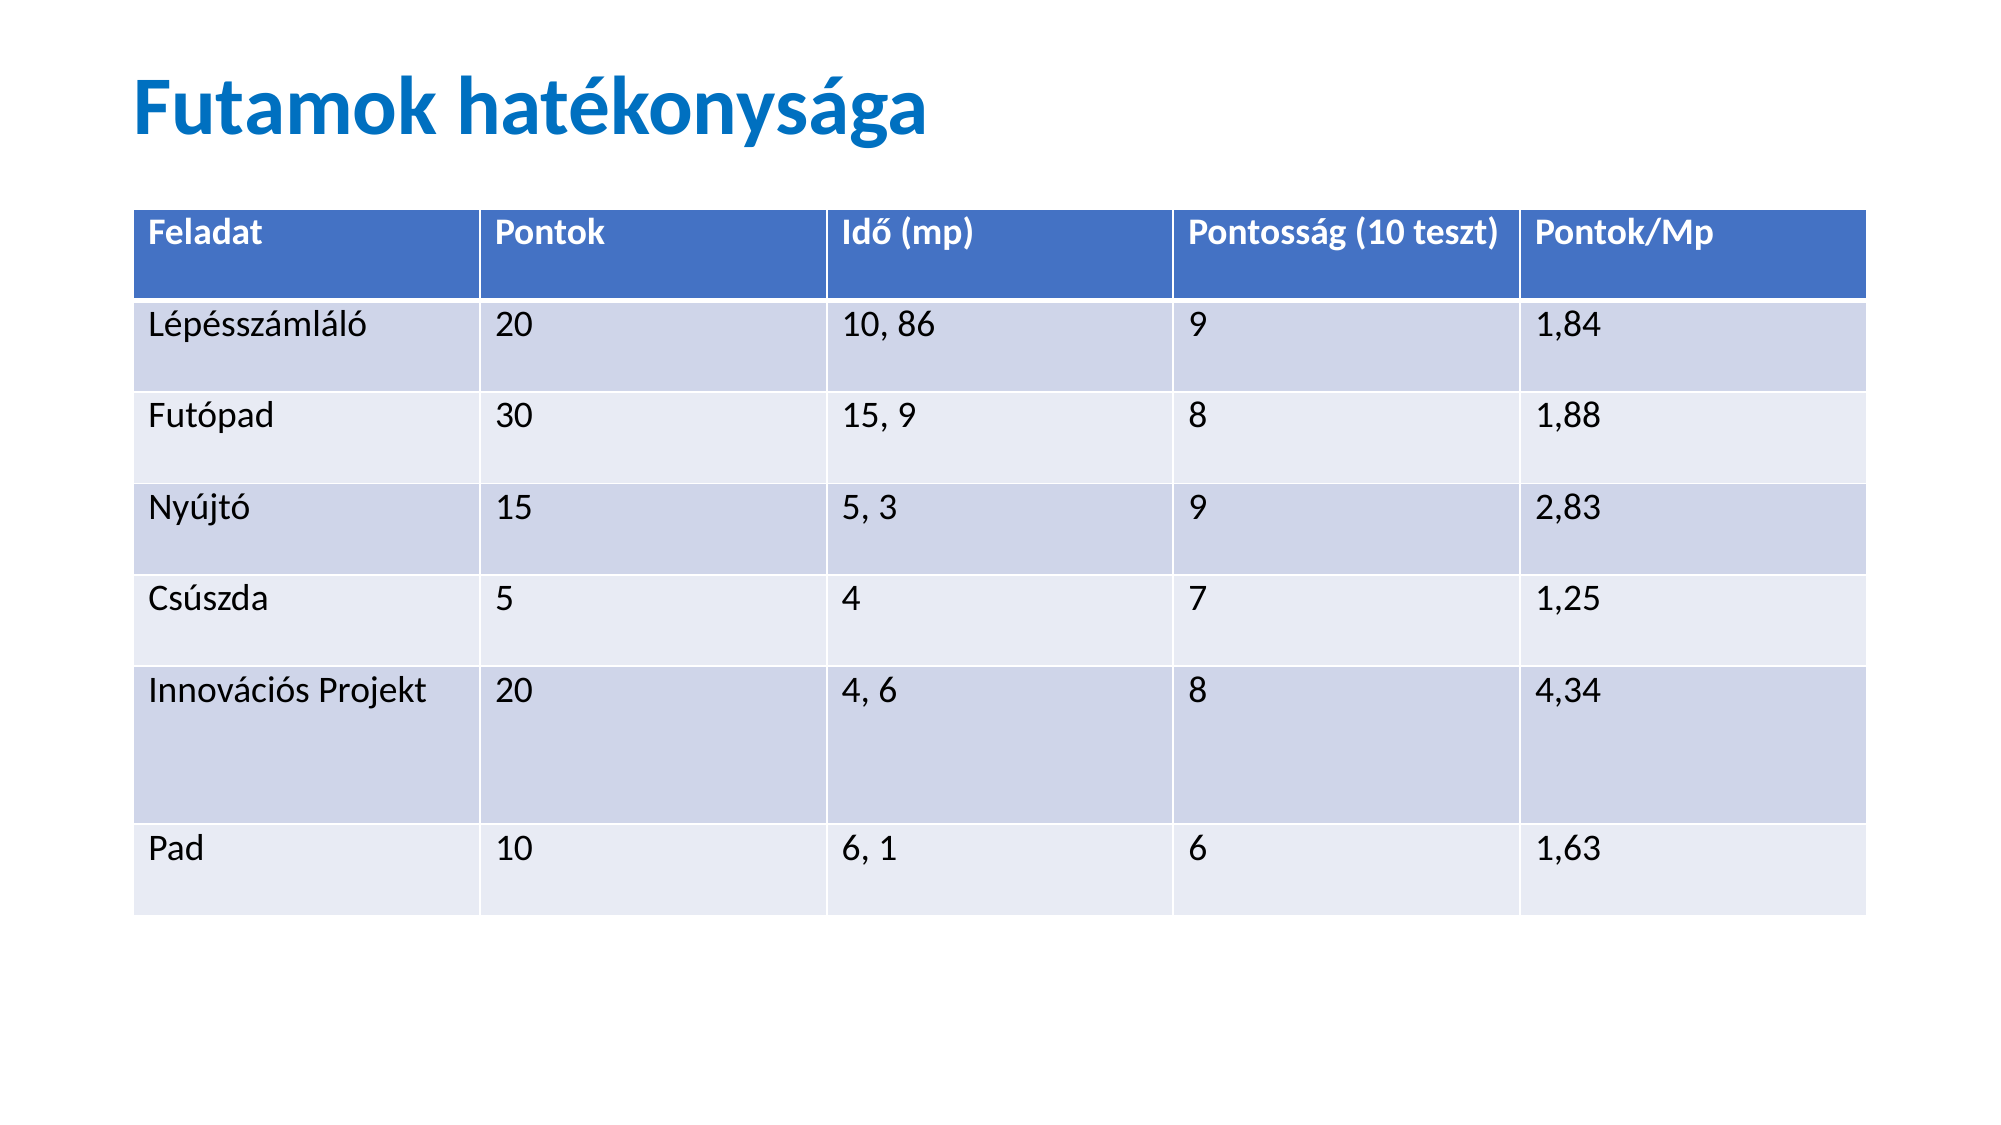

Futamok hatékonysága
| Feladat | Pontok | Idő (mp) | Pontosság (10 teszt) | Pontok/Mp |
| --- | --- | --- | --- | --- |
| Lépésszámláló | 20 | 10, 86 | 9 | 1,84 |
| Futópad | 30 | 15, 9 | 8 | 1,88 |
| Nyújtó | 15 | 5, 3 | 9 | 2,83 |
| Csúszda | 5 | 4 | 7 | 1,25 |
| Innovációs Projekt | 20 | 4, 6 | 8 | 4,34 |
| Pad | 10 | 6, 1 | 6 | 1,63 |